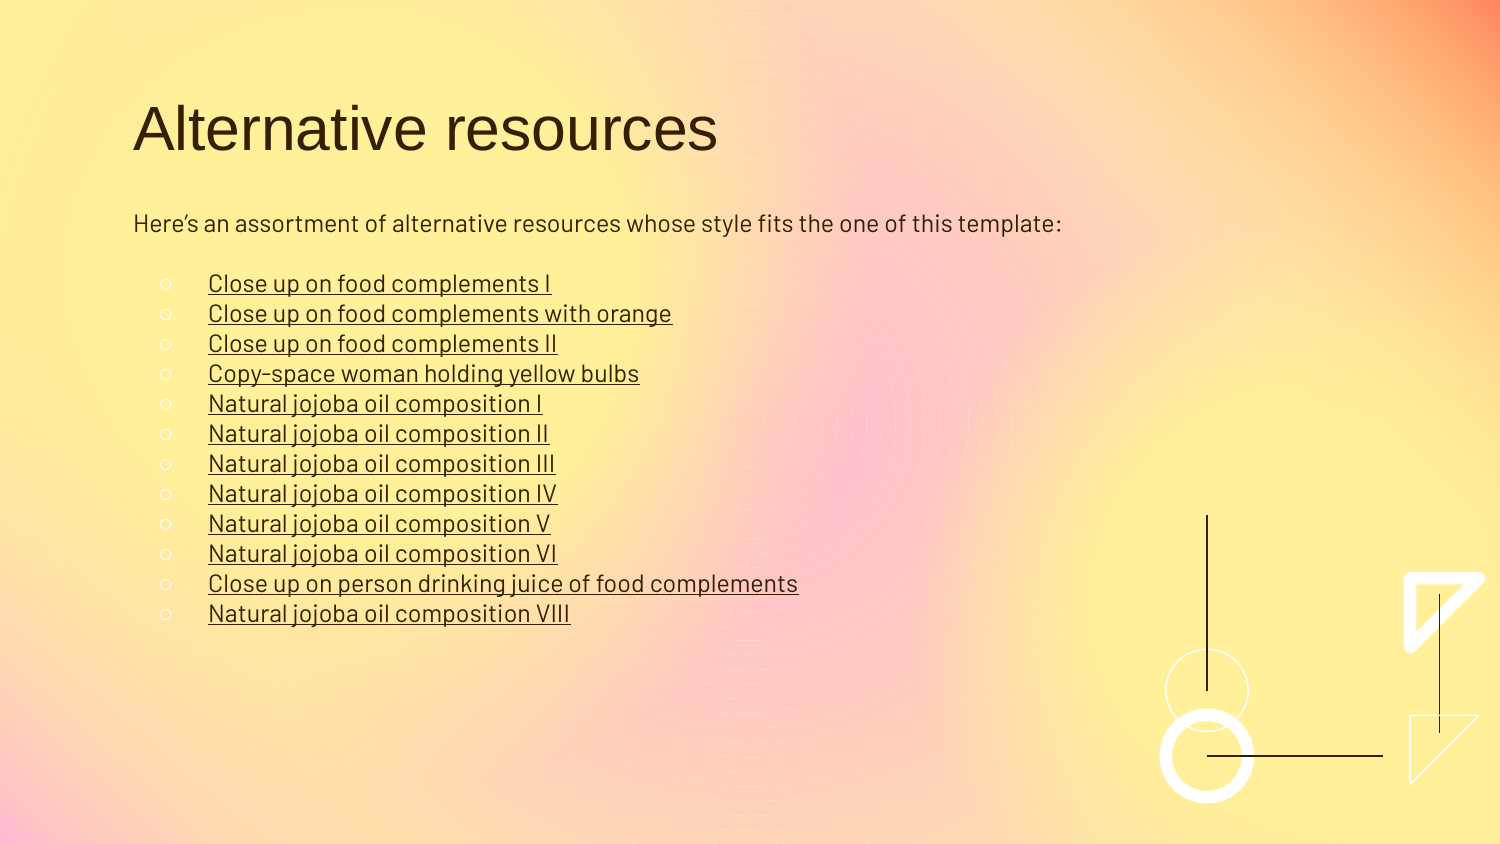

# Alternative resources
Here’s an assortment of alternative resources whose style fits the one of this template:
Close up on food complements I
Close up on food complements with orange
Close up on food complements II
Copy-space woman holding yellow bulbs
Natural jojoba oil composition I
Natural jojoba oil composition II
Natural jojoba oil composition III
Natural jojoba oil composition IV
Natural jojoba oil composition V
Natural jojoba oil composition VI
Close up on person drinking juice of food complements
Natural jojoba oil composition VIII